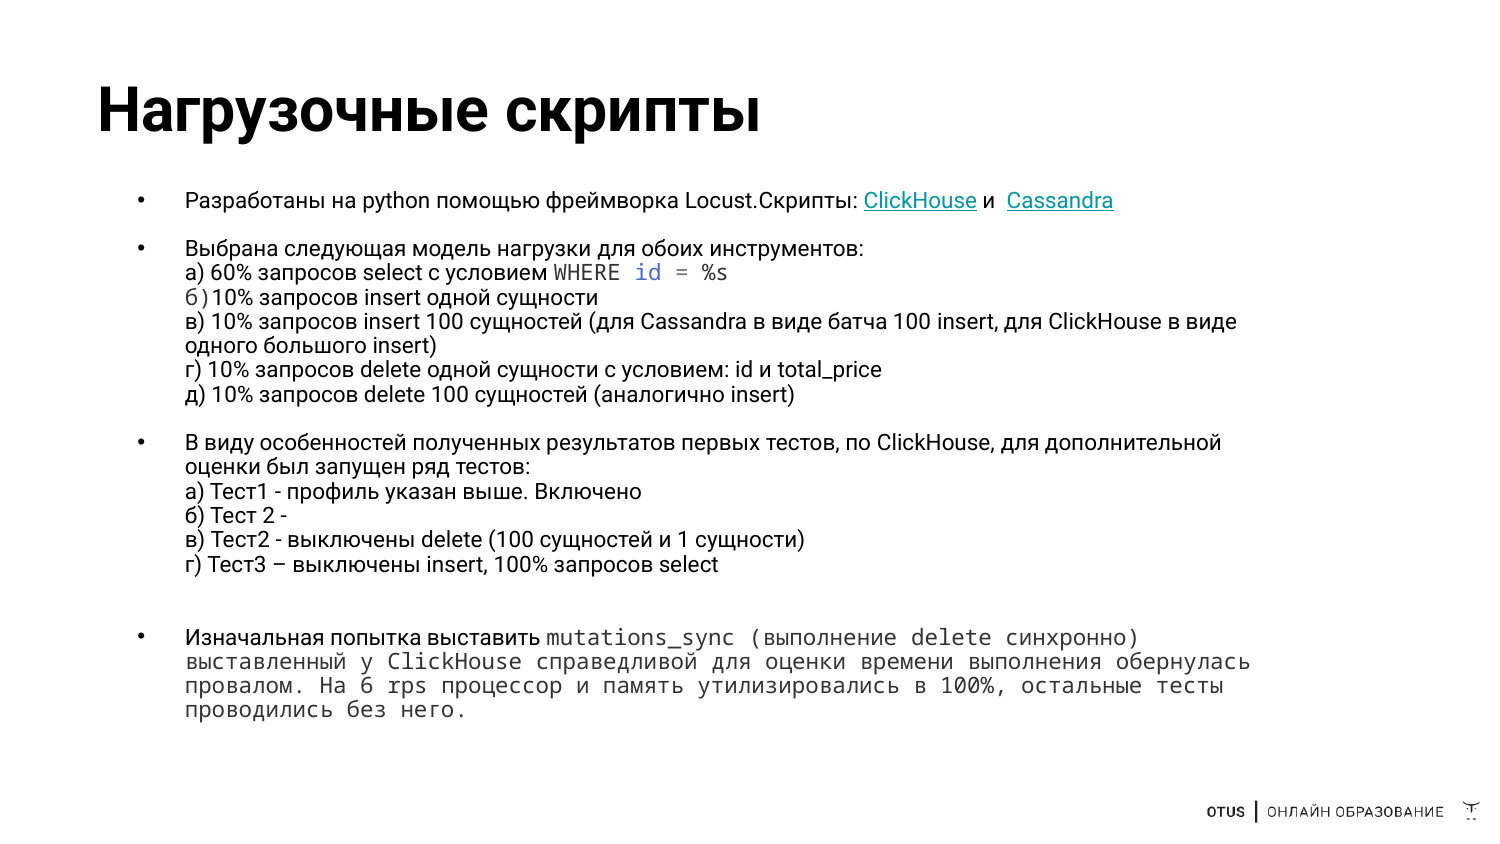

# Нагрузочные скрипты
Разработаны на python помощью фреймворка Locust.Скрипты: ClickHouse и  Cassandra

Выбрана следующая модель нагрузки для обоих инструментов:
а) 60% запросов select с условием WHERE id = %s
б)10% запросов insert одной сущности
в) 10% запросов insert 100 сущностей (для Cassandra в виде батча 100 insert, для ClickHouse в виде одного большого insert)
г) 10% запросов delete одной сущности с условием: id и total_price
д) 10% запросов delete 100 сущностей (аналогично insert)

В виду особенностей полученных результатов первых тестов, по ClickHouse, для дополнительной оценки был запущен ряд тестов:
а) Тест1 - профиль указан выше. Включено
б) Тест 2 -
в) Тест2 - выключены delete (100 сущностей и 1 сущности)
г) Тест3 – выключены insert, 100% запросов select

Изначальная попытка выставить mutations_sync (выполнение delete синхронно) выставленный у ClickHouse справедливой для оценки времени выполнения обернулась провалом. На 6 rps процессор и память утилизировались в 100%, остальные тесты проводились без него.